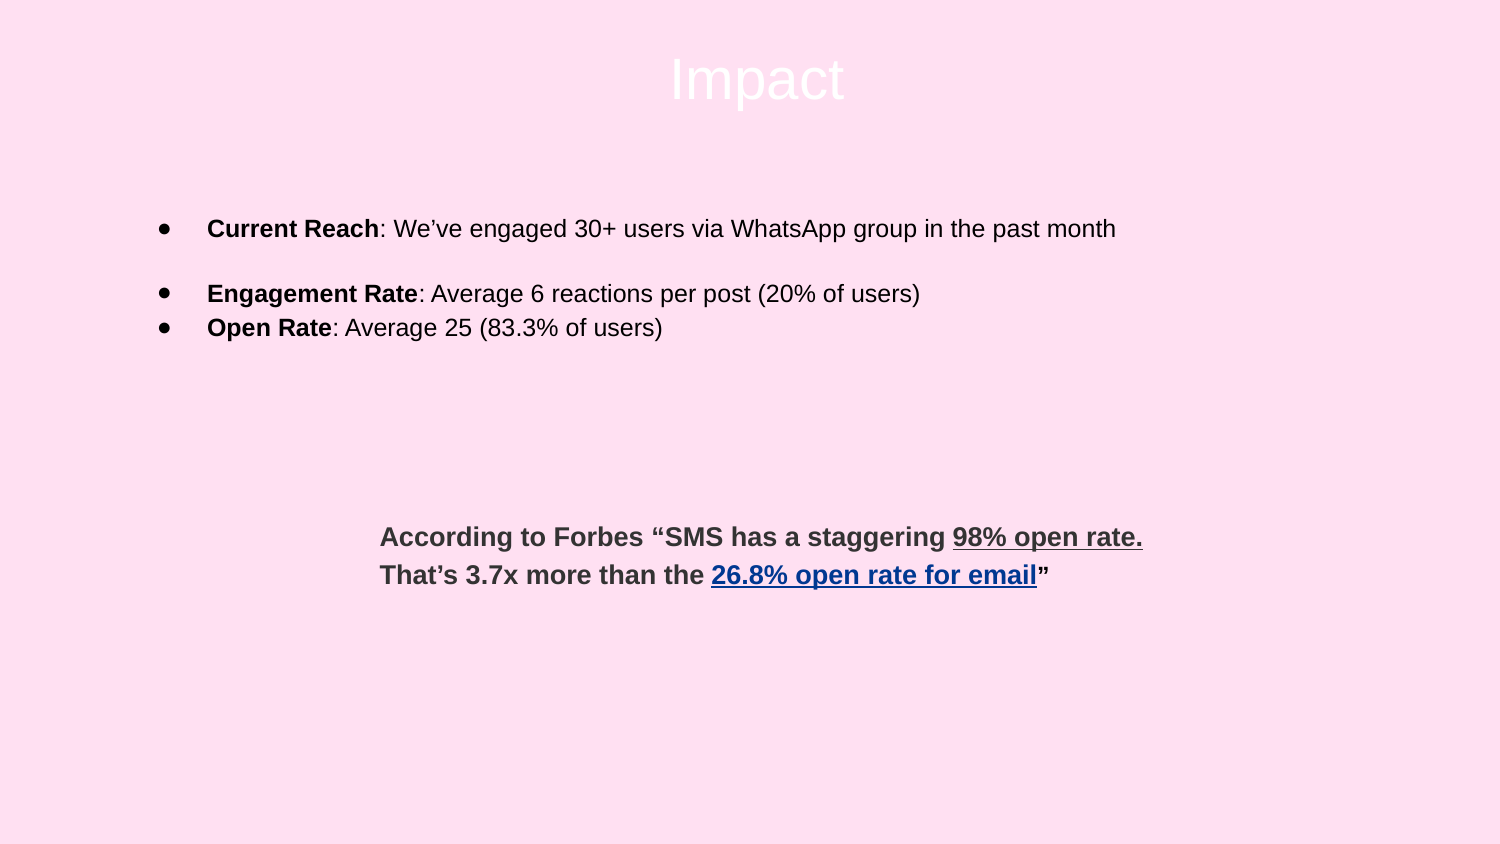

Impact
# Current Reach: We’ve engaged 30+ users via WhatsApp group in the past month
Engagement Rate: Average 6 reactions per post (20% of users)
Open Rate: Average 25 (83.3% of users)

According to Forbes “SMS has a staggering 98% open rate. That’s 3.7x more than the 26.8% open rate for email”